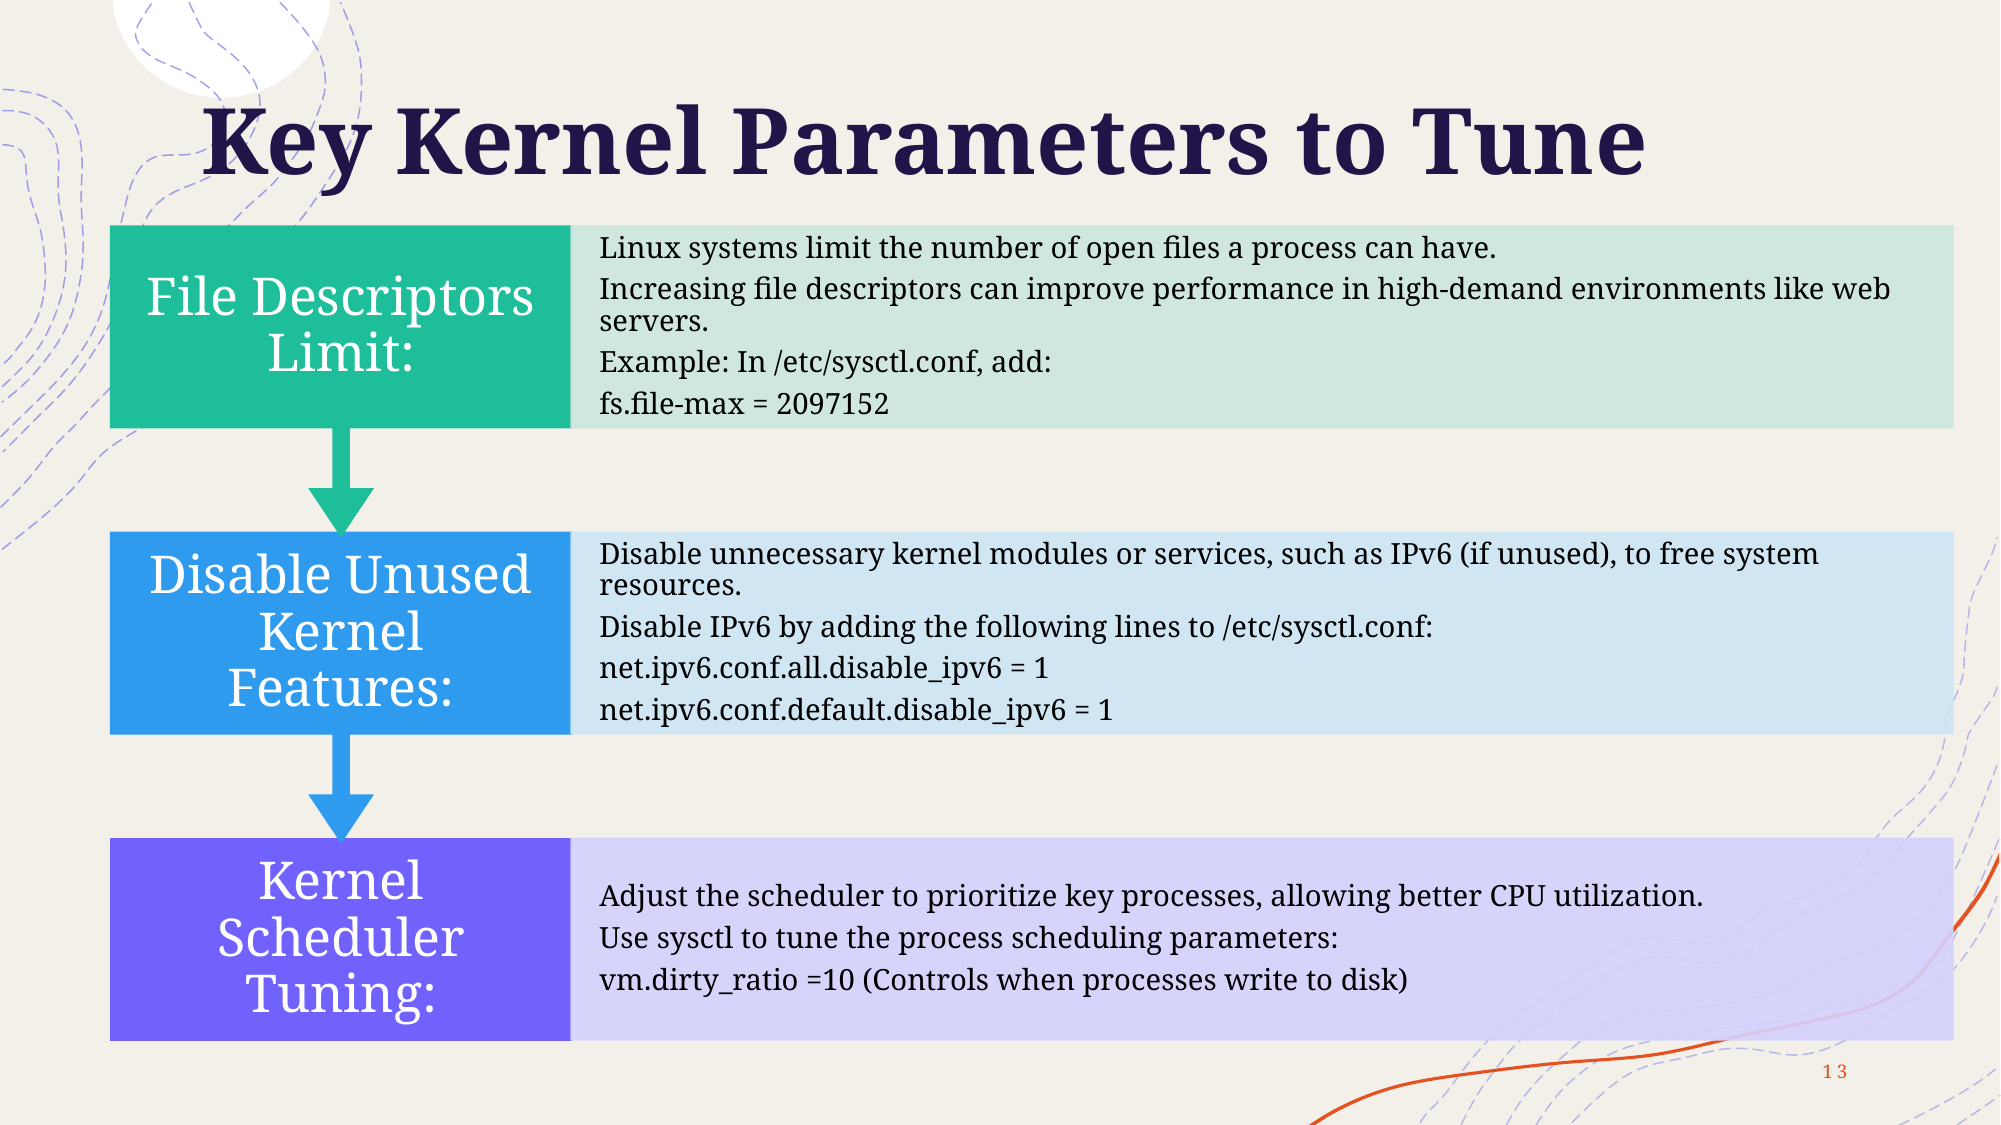

# Key Kernel Parameters to Tune
Kernel Scheduler Tuning:
Adjust the scheduler to prioritize key processes, allowing better CPU utilization.
Use sysctl to tune the process scheduling parameters:
vm.dirty_ratio =10 (Controls when processes write to disk)
Disable Unused Kernel Features:
Disable unnecessary kernel modules or services, such as IPv6 (if unused), to free system resources.
Disable IPv6 by adding the following lines to /etc/sysctl.conf:
net.ipv6.conf.all.disable_ipv6 = 1
net.ipv6.conf.default.disable_ipv6 = 1
File Descriptors Limit:
Linux systems limit the number of open files a process can have.
Increasing file descriptors can improve performance in high-demand environments like web servers.
Example: In /etc/sysctl.conf, add:
fs.file-max = 2097152

13